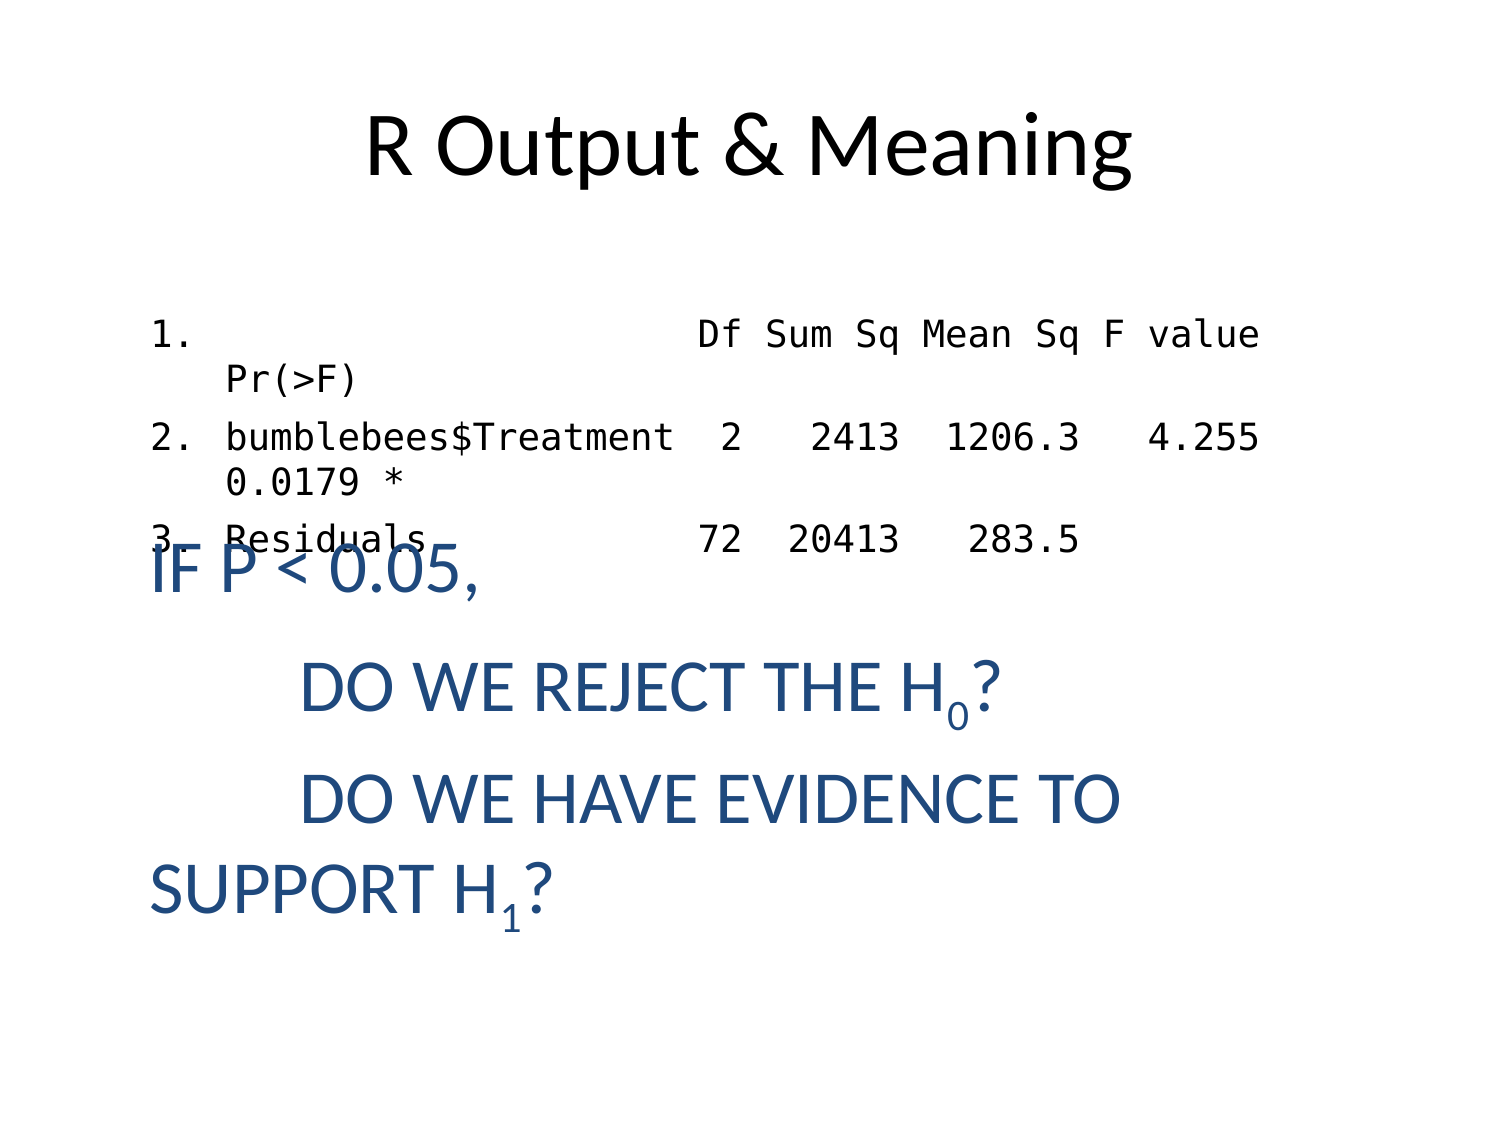

# R Output & Meaning
                     Df Sum Sq Mean Sq F value Pr(>F)
bumblebees$Treatment  2   2413  1206.3   4.255 0.0179 *
Residuals            72  20413   283.5
If p < 0.05,
	do we reject the H0?
	Do we have evidence to support H1?